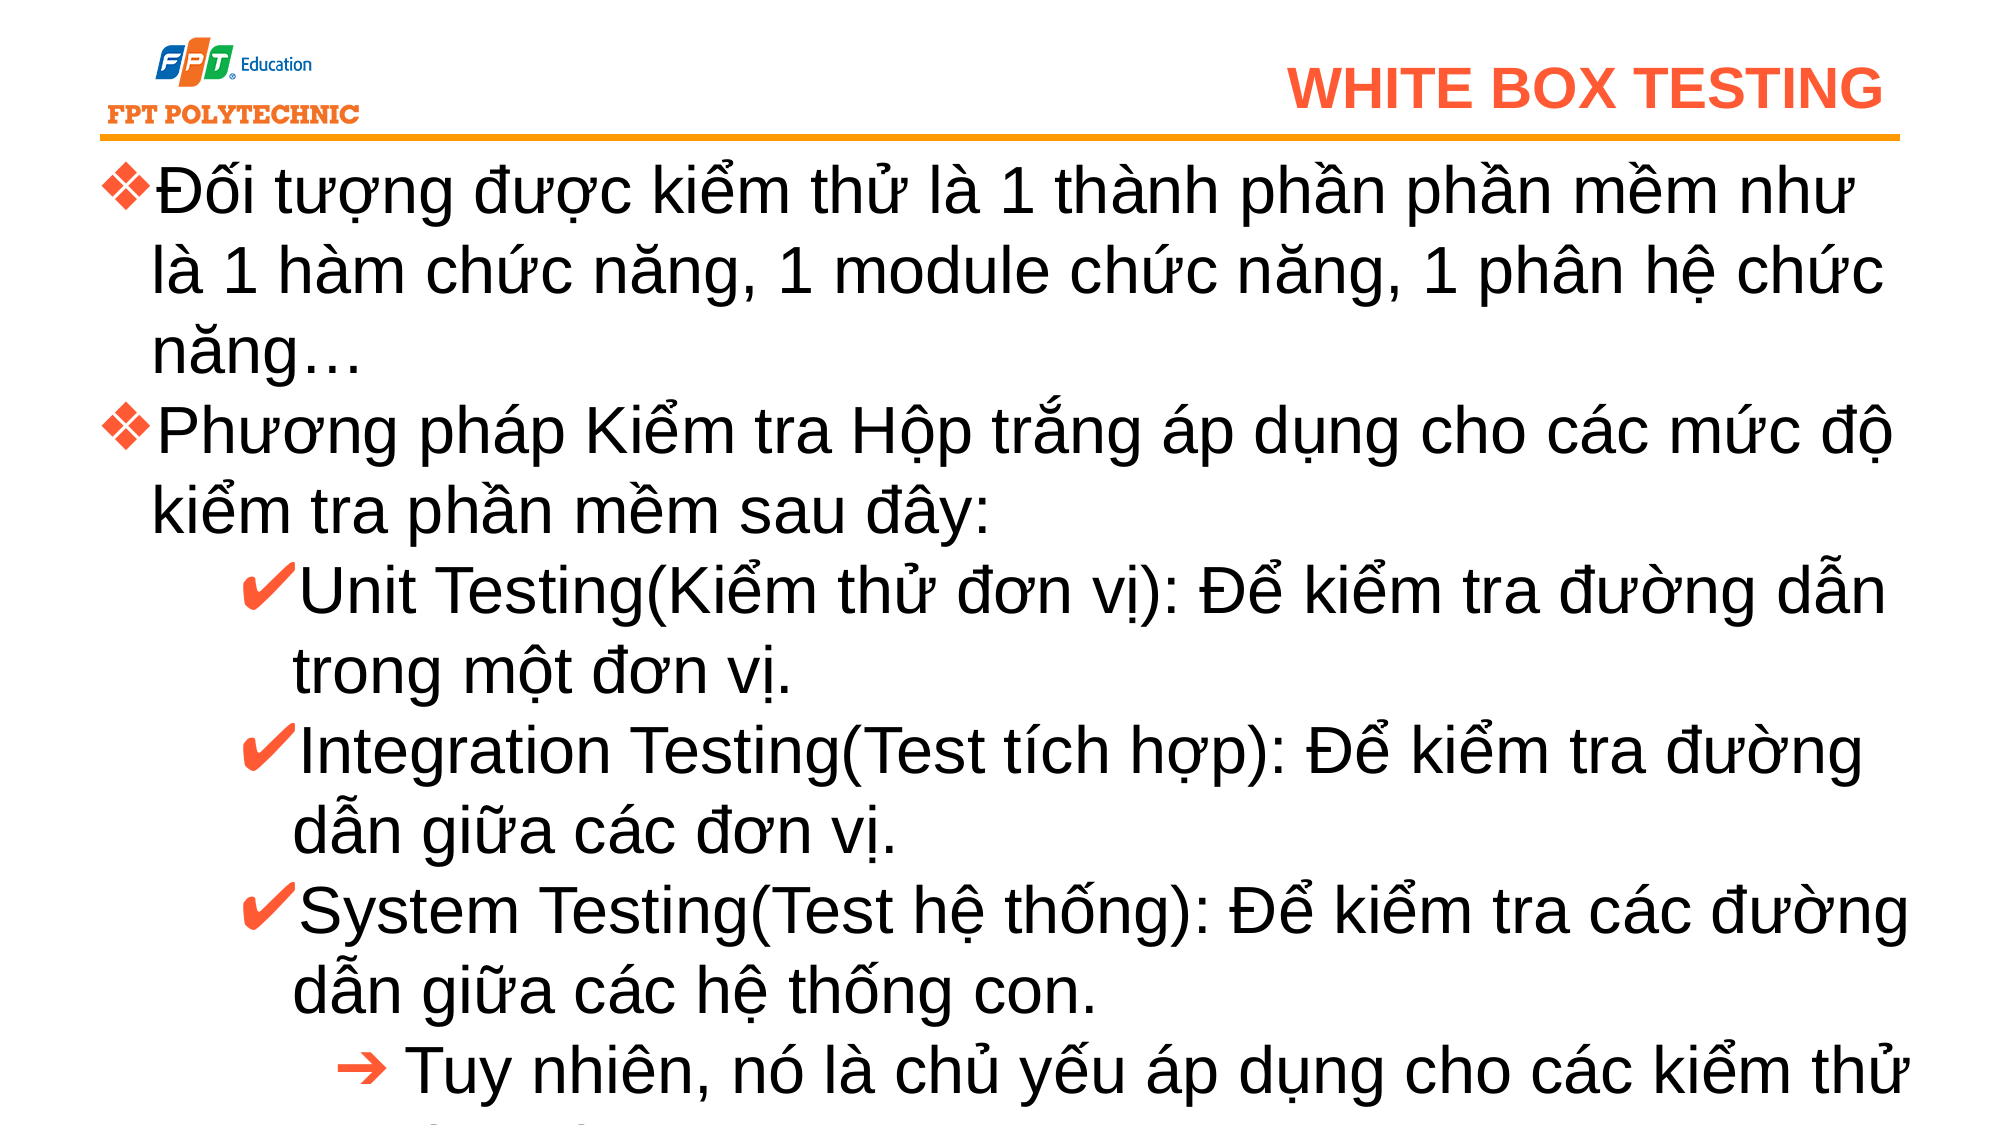

# white box testing
Đối tượng được kiểm thử là 1 thành phần phần mềm như là 1 hàm chức năng, 1 module chức năng, 1 phân hệ chức năng…
Phương pháp Kiểm tra Hộp trắng áp dụng cho các mức độ kiểm tra phần mềm sau đây:
Unit Testing(Kiểm thử đơn vị): Để kiểm tra đường dẫn trong một đơn vị.
Integration Testing(Test tích hợp): Để kiểm tra đường dẫn giữa các đơn vị.
System Testing(Test hệ thống): Để kiểm tra các đường dẫn giữa các hệ thống con.
Tuy nhiên, nó là chủ yếu áp dụng cho các kiểm thử đơn vị .